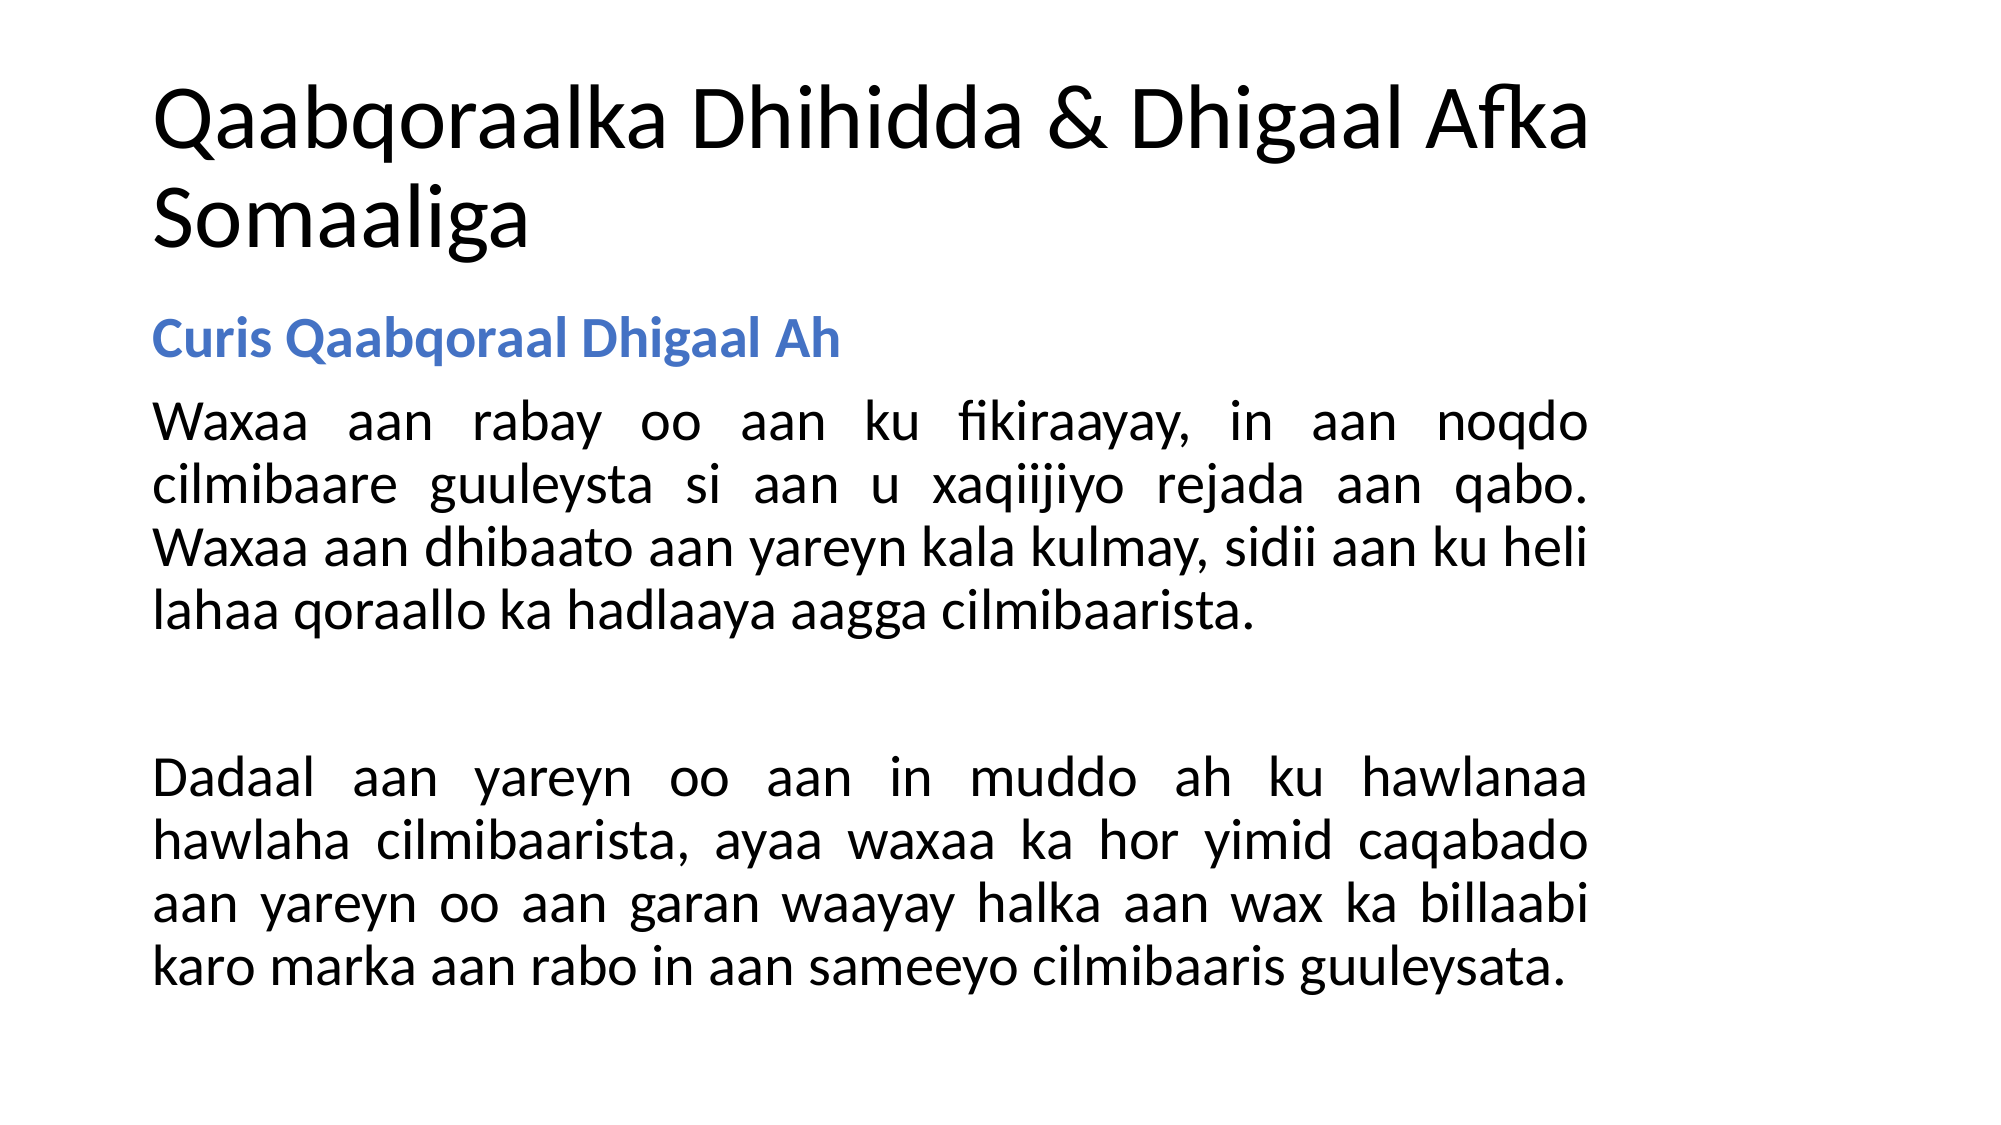

# Qaabqoraalka Dhihidda & Dhigaal Afka Somaaliga
Curis Qaabqoraal Dhigaal Ah
Waxaa aan rabay oo aan ku fikiraayay, in aan noqdo cilmibaare guuleysta si aan u xaqiijiyo rejada aan qabo. Waxaa aan dhibaato aan yareyn kala kulmay, sidii aan ku heli lahaa qoraallo ka hadlaaya aagga cilmibaarista.

Dadaal aan yareyn oo aan in muddo ah ku hawlanaa hawlaha cilmibaarista, ayaa waxaa ka hor yimid caqabado aan yareyn oo aan garan waayay halka aan wax ka billaabi karo marka aan rabo in aan sameeyo cilmibaaris guuleysata.